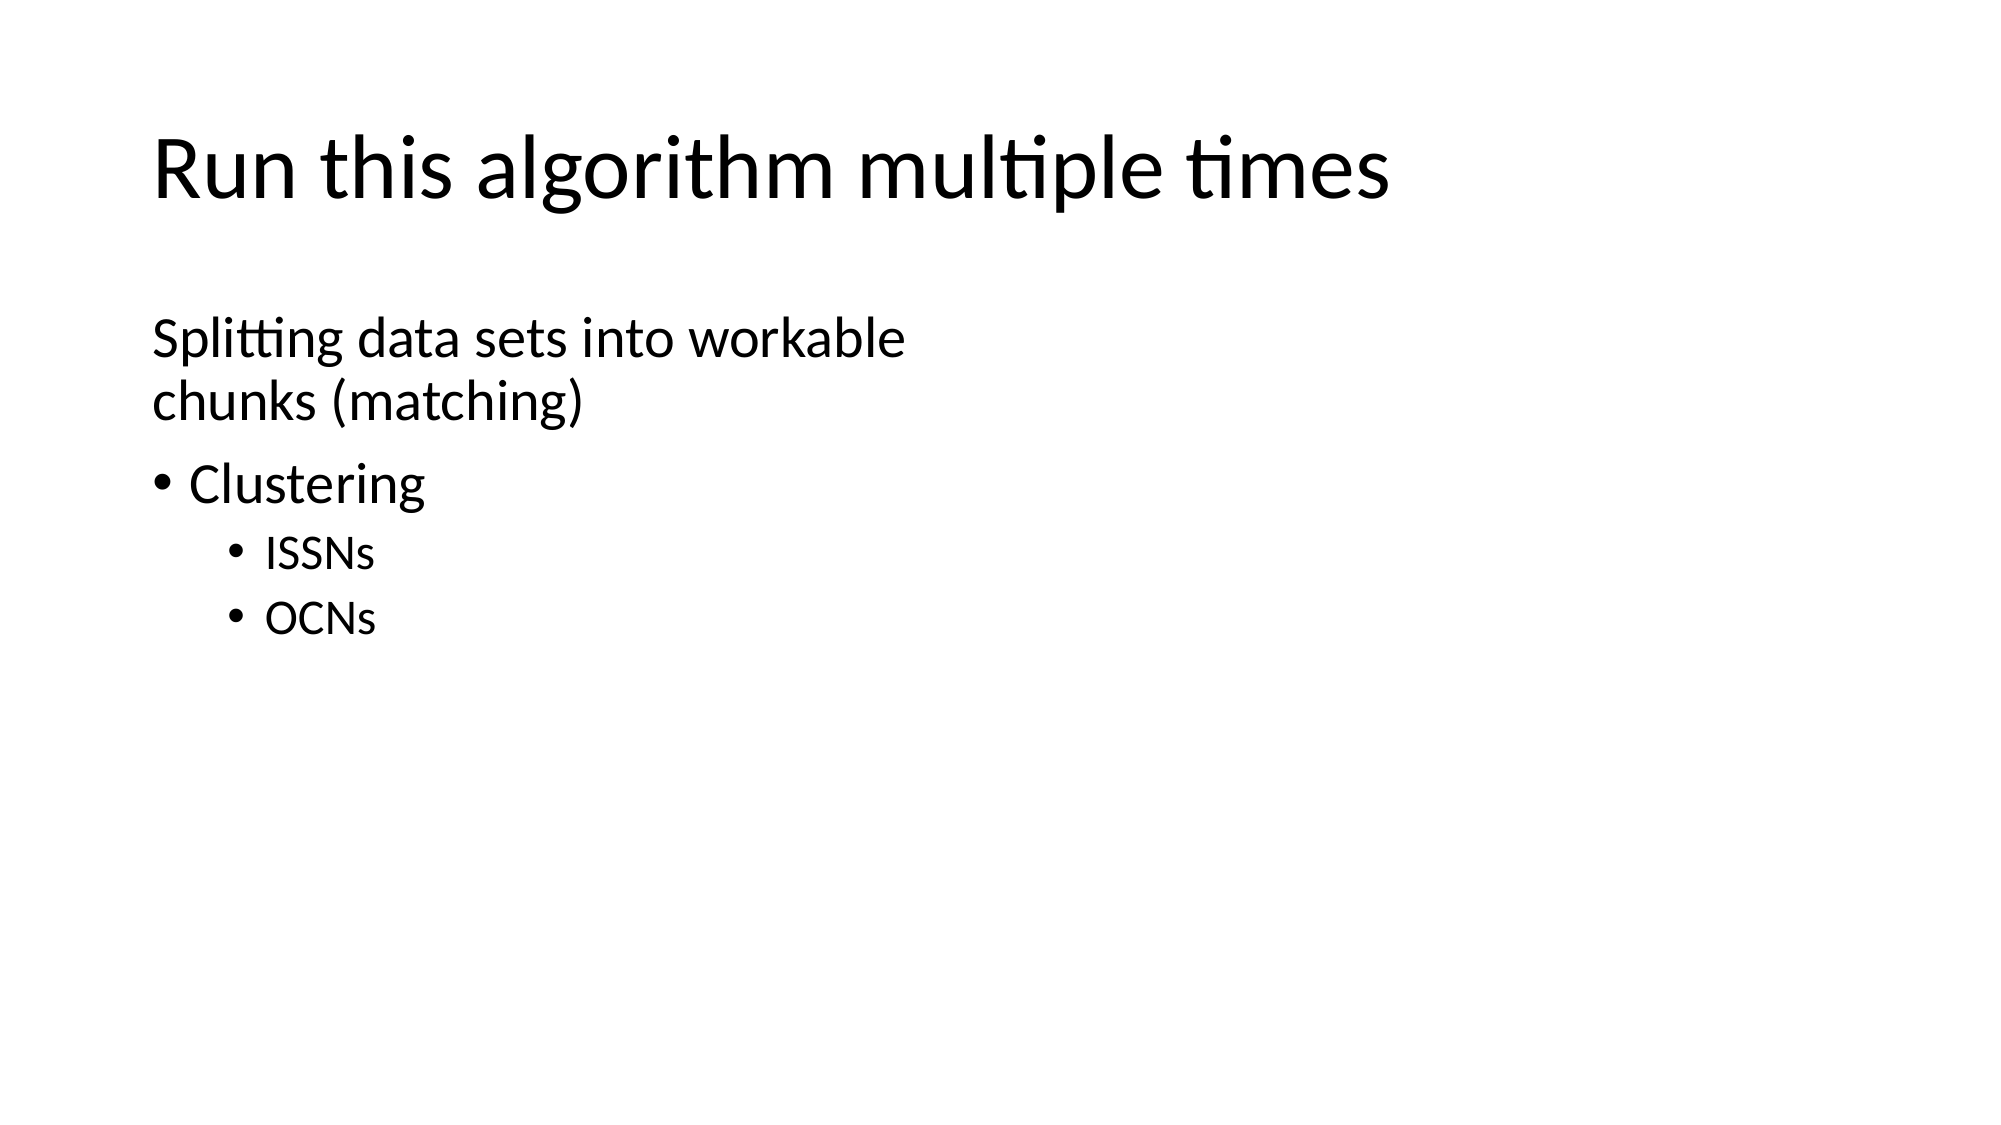

# Run this algorithm multiple times
Splitting data sets into workable chunks (matching)
Clustering
ISSNs
OCNs